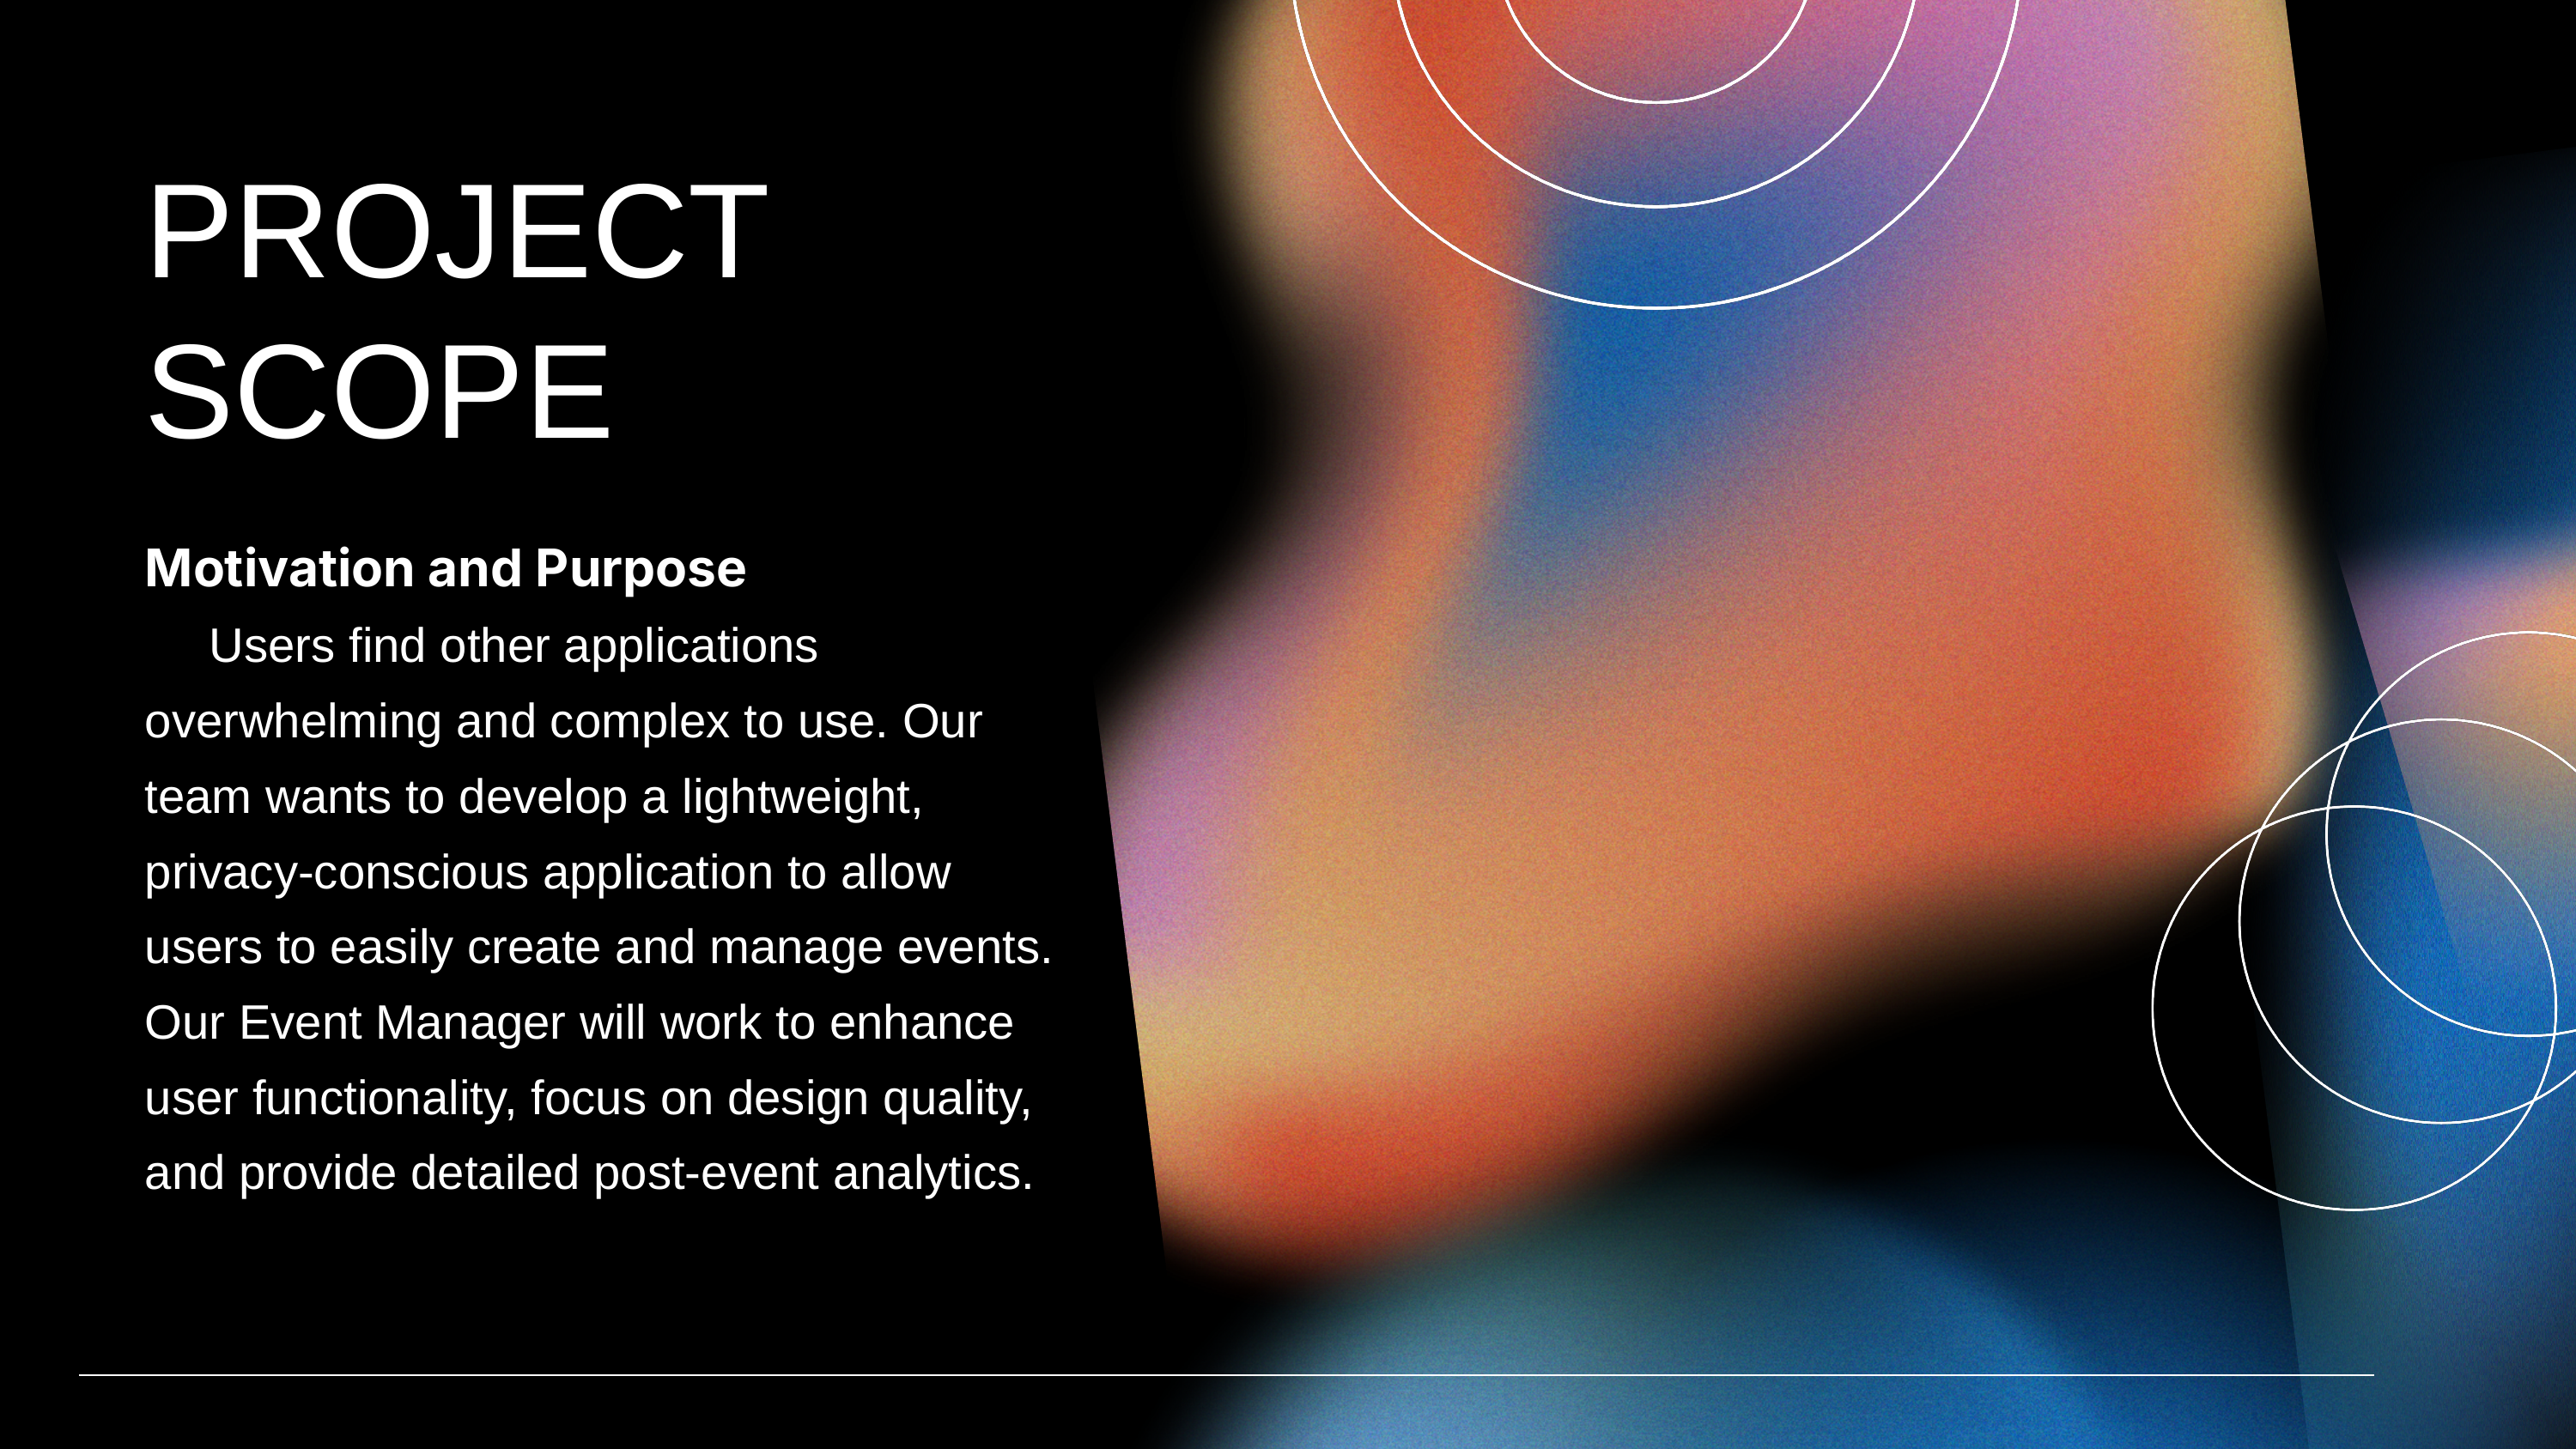

PROJECT SCOPE

Motivation and Purpose
Users find other applications overwhelming and complex to use. Our team wants to develop a lightweight, privacy-conscious application to allow users to easily create and manage events. Our Event Manager will work to enhance user functionality, focus on design quality, and provide detailed post-event analytics.